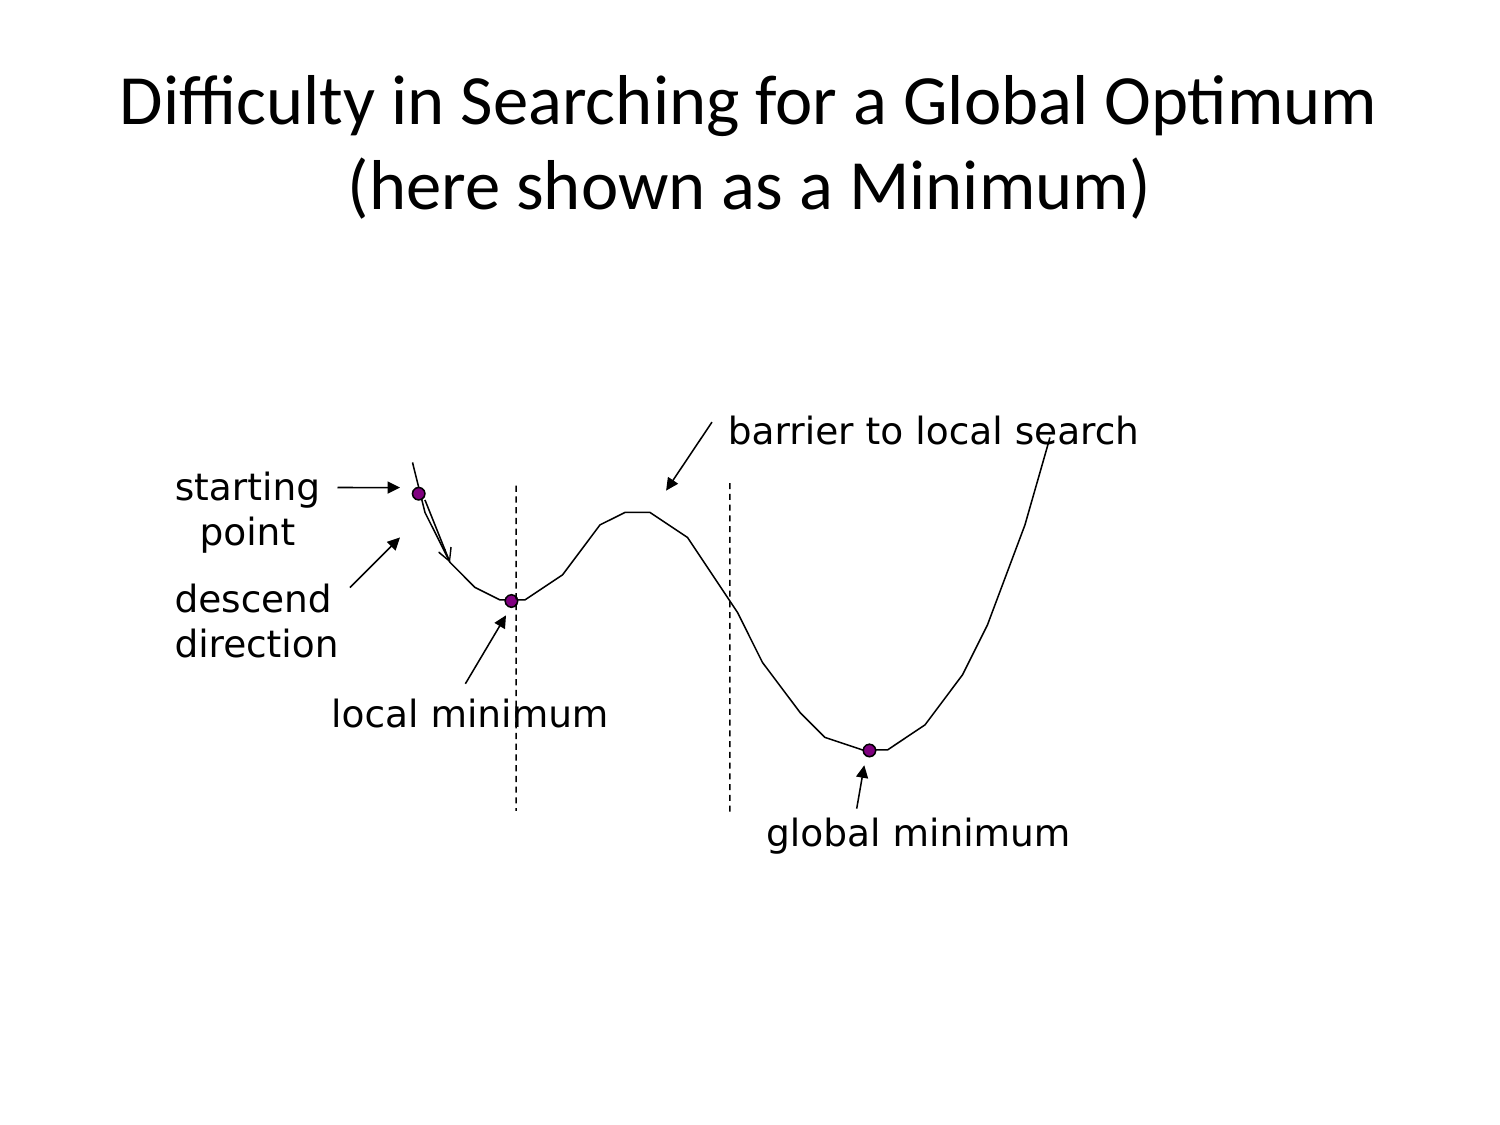

# Difficulty in Searching for a Global Optimum (here shown as a Minimum)
barrier to local search

starting
point

descend
direction

local minimum

global minimum